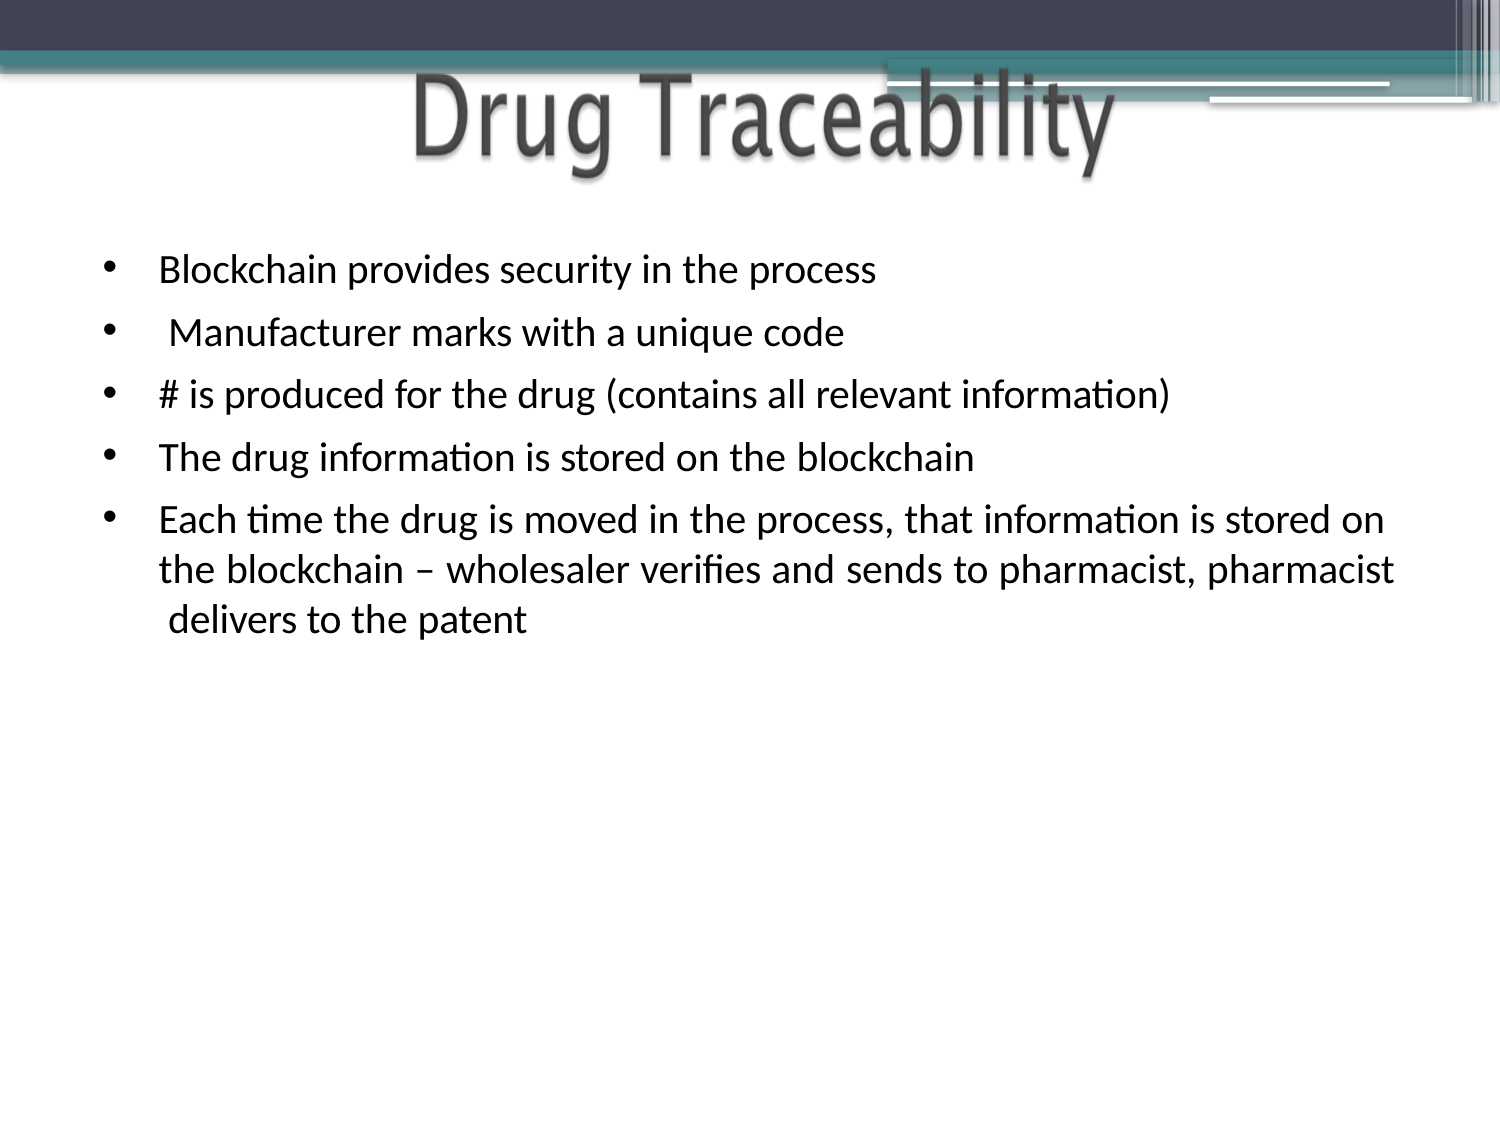

•
•
•
•
•
Blockchain provides security in the process  Manufacturer marks with a unique code
# is produced for the drug (contains all relevant information)  The drug information is stored on the blockchain
Each time the drug is moved in the process, that information is stored on  the blockchain – wholesaler verifies and sends to pharmacist, pharmacist  delivers to the patent